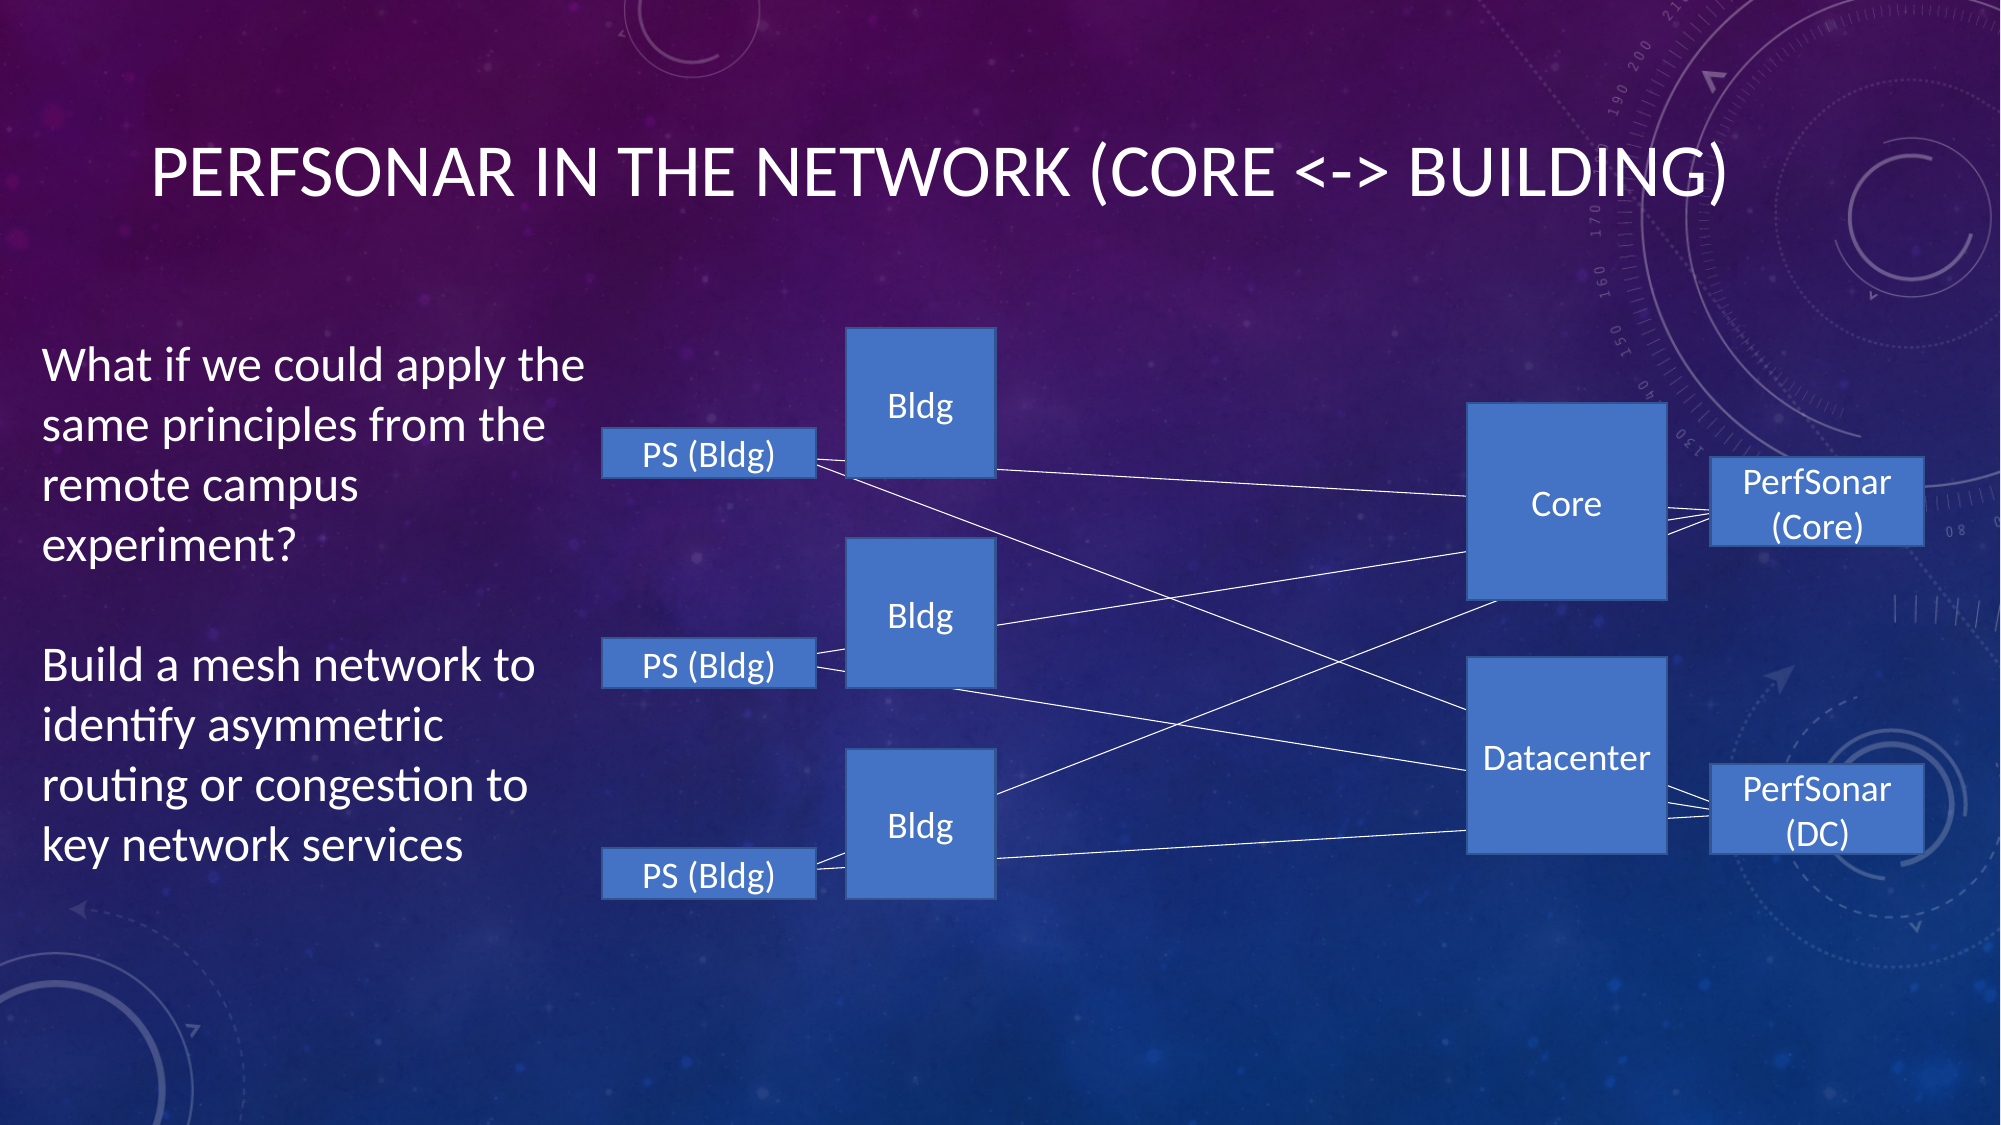

# Perfsonar in the network (CorE <-> Building)
What if we could apply the same principles from the remote campus experiment?

Build a mesh network to identify asymmetric routing or congestion to key network services
Bldg
Core
PS (Bldg)
PerfSonar (Core)
Bldg
PS (Bldg)
Datacenter
Bldg
PerfSonar (DC)
PS (Bldg)